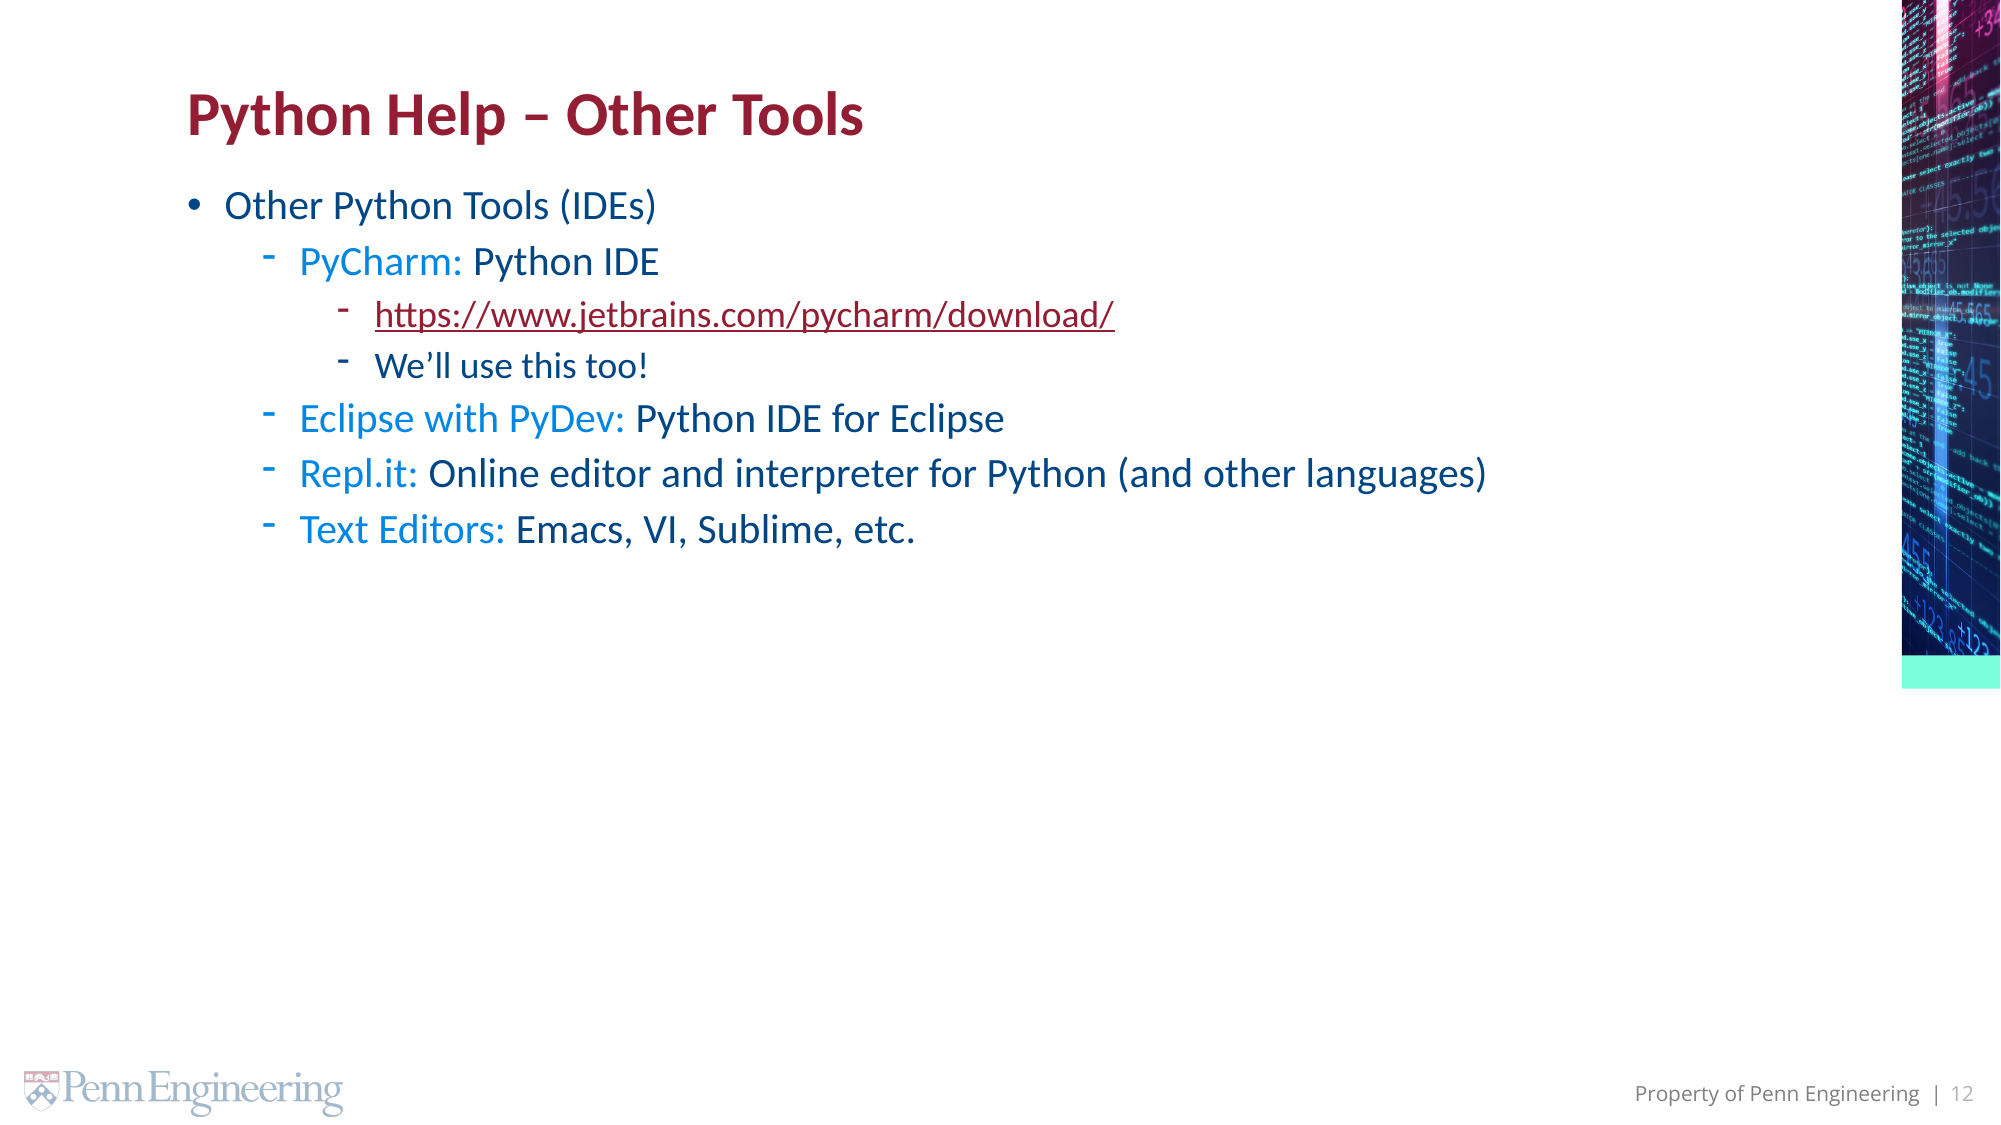

# Python Help – Other Tools
Other Python Tools (IDEs)
PyCharm: Python IDE
https://www.jetbrains.com/pycharm/download/
We’ll use this too!
Eclipse with PyDev: Python IDE for Eclipse
Repl.it: Online editor and interpreter for Python (and other languages)
Text Editors: Emacs, VI, Sublime, etc.

12